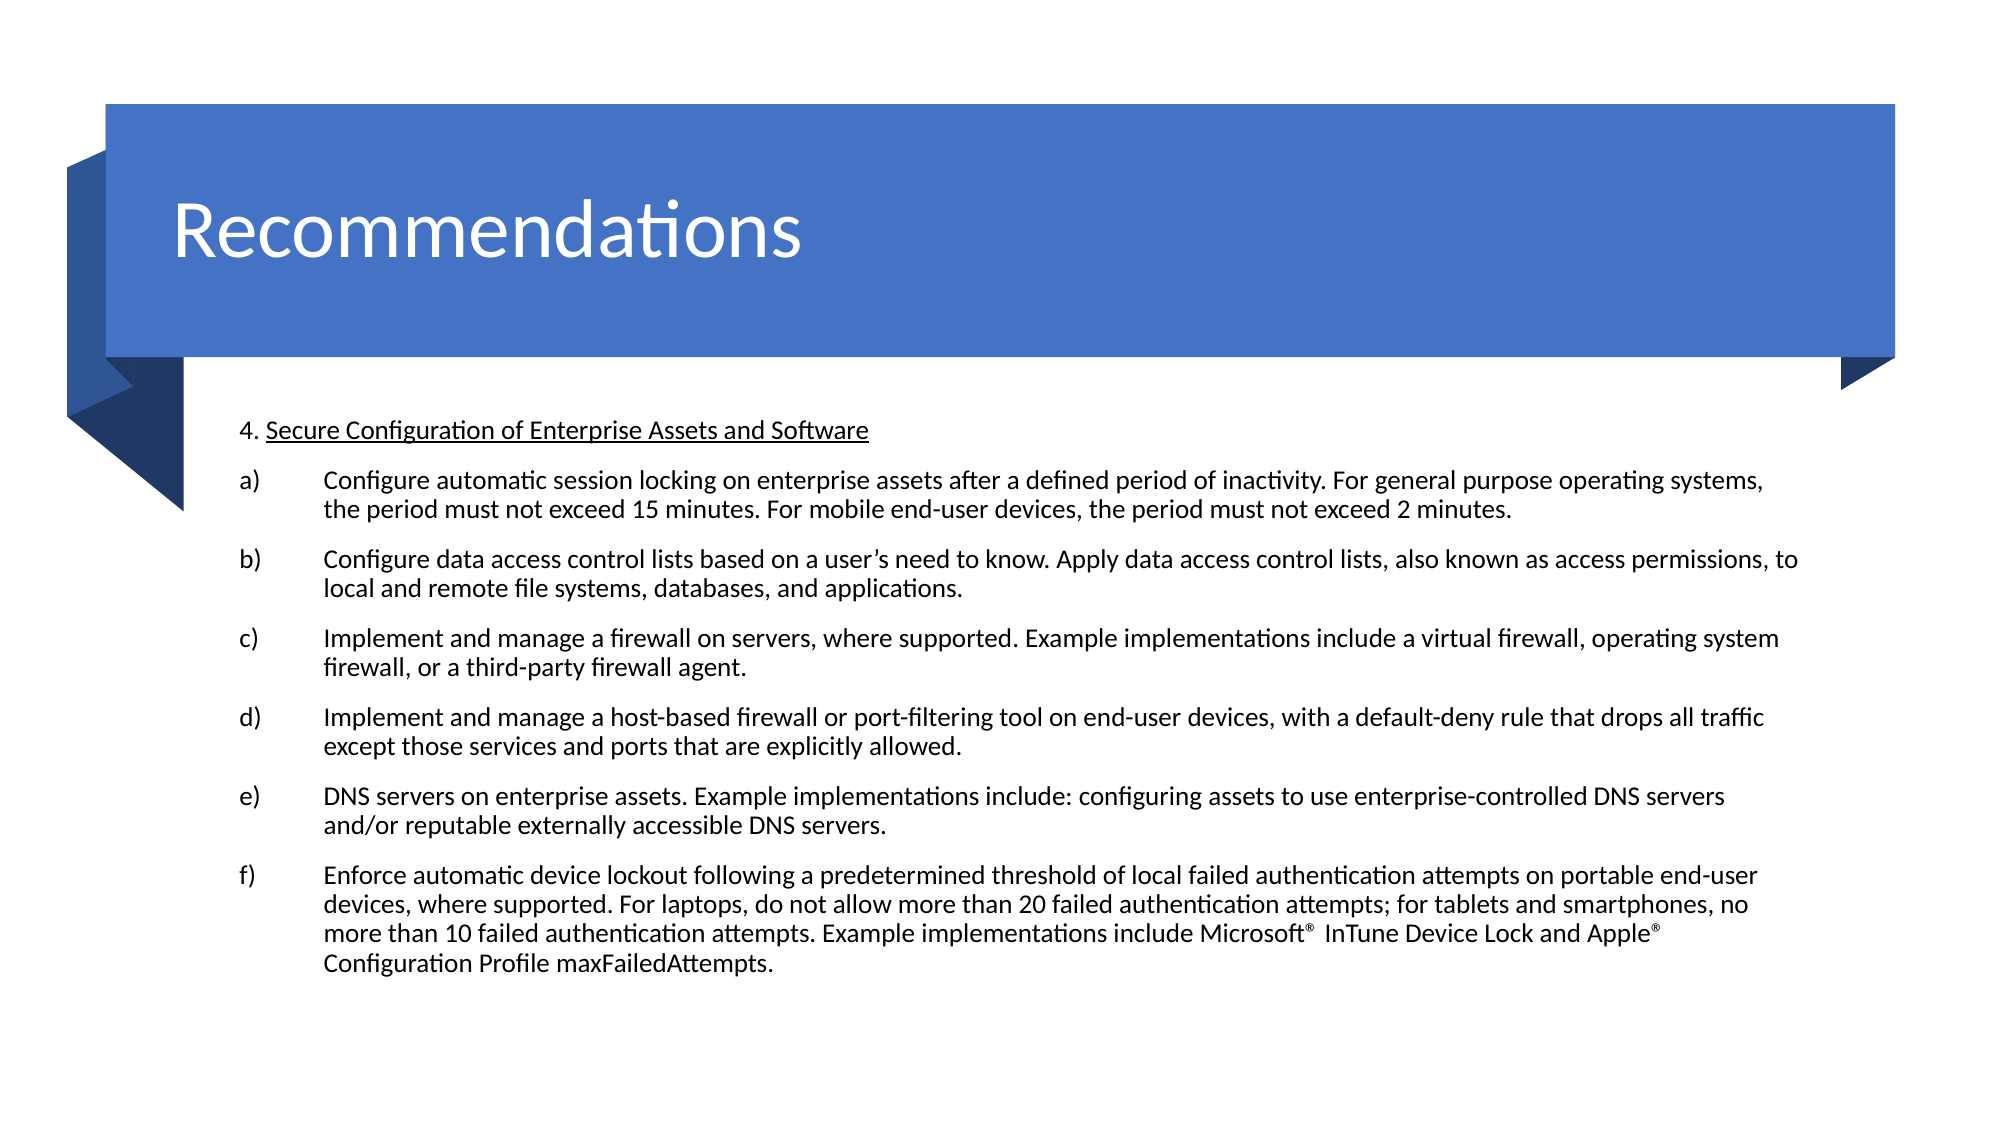

# Recommendations

4. Secure Configuration of Enterprise Assets and Software
Configure automatic session locking on enterprise assets after a defined period of inactivity. For general purpose operating systems, the period must not exceed 15 minutes. For mobile end-user devices, the period must not exceed 2 minutes.
Configure data access control lists based on a user’s need to know. Apply data access control lists, also known as access permissions, to local and remote file systems, databases, and applications.
Implement and manage a firewall on servers, where supported. Example implementations include a virtual firewall, operating system firewall, or a third-party firewall agent.
Implement and manage a host-based firewall or port-filtering tool on end-user devices, with a default-deny rule that drops all traffic except those services and ports that are explicitly allowed.
DNS servers on enterprise assets. Example implementations include: configuring assets to use enterprise-controlled DNS servers and/or reputable externally accessible DNS servers.
Enforce automatic device lockout following a predetermined threshold of local failed authentication attempts on portable end-user devices, where supported. For laptops, do not allow more than 20 failed authentication attempts; for tablets and smartphones, no more than 10 failed authentication attempts. Example implementations include Microsoft® InTune Device Lock and Apple® Configuration Profile maxFailedAttempts.